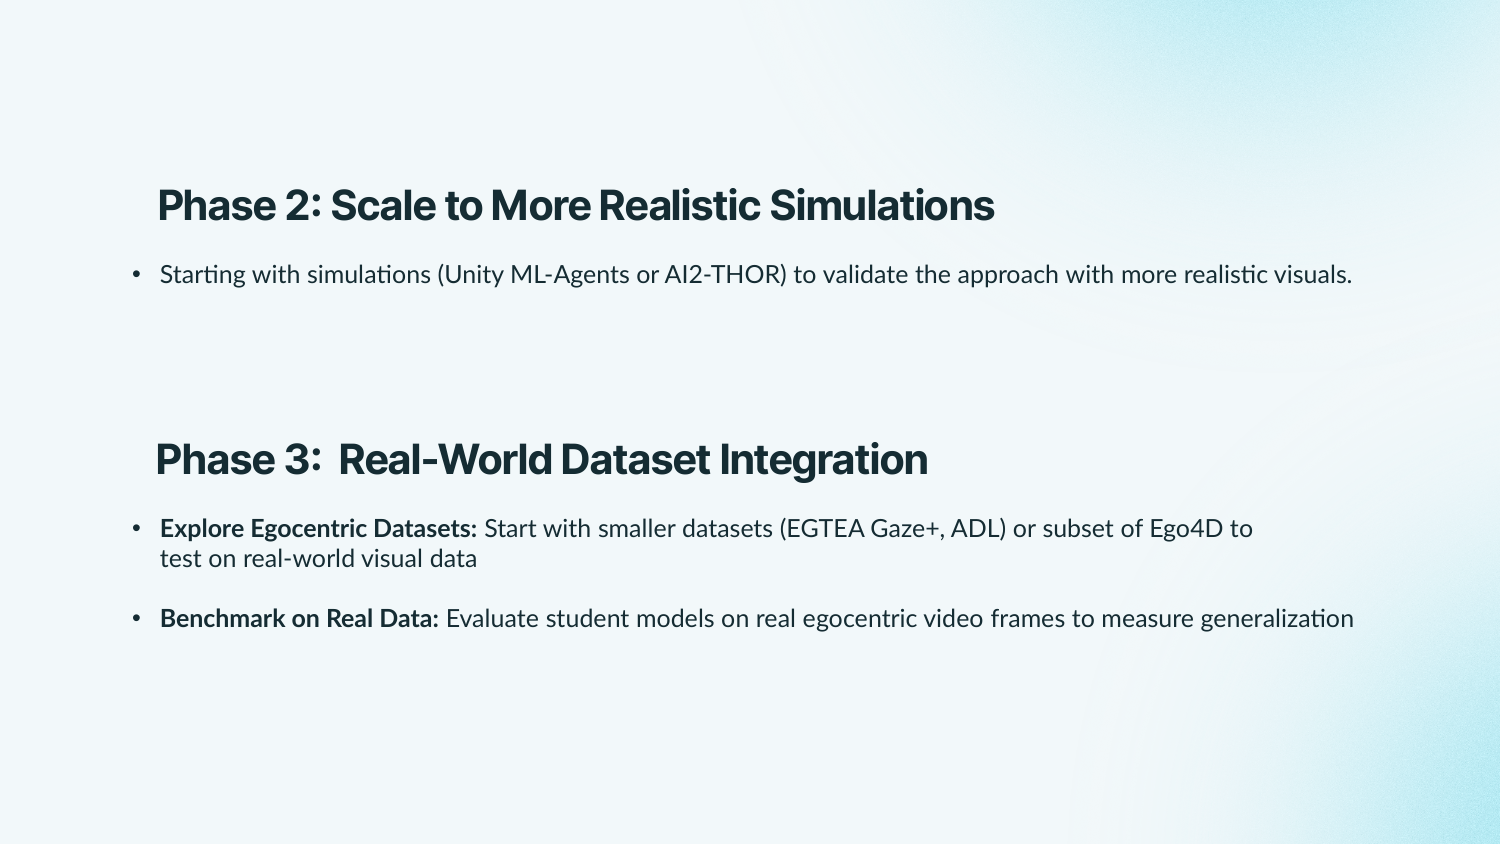

Phase 2: Scale to More Realistic Simulations
Starting with simulations (Unity ML-Agents or AI2-THOR) to validate the approach with more realistic visuals.
Phase 3:  Real-World Dataset Integration
Explore Egocentric Datasets: Start with smaller datasets (EGTEA Gaze+, ADL) or subset of Ego4D to test on real-world visual data

Benchmark on Real Data: Evaluate student models on real egocentric video frames to measure generalization